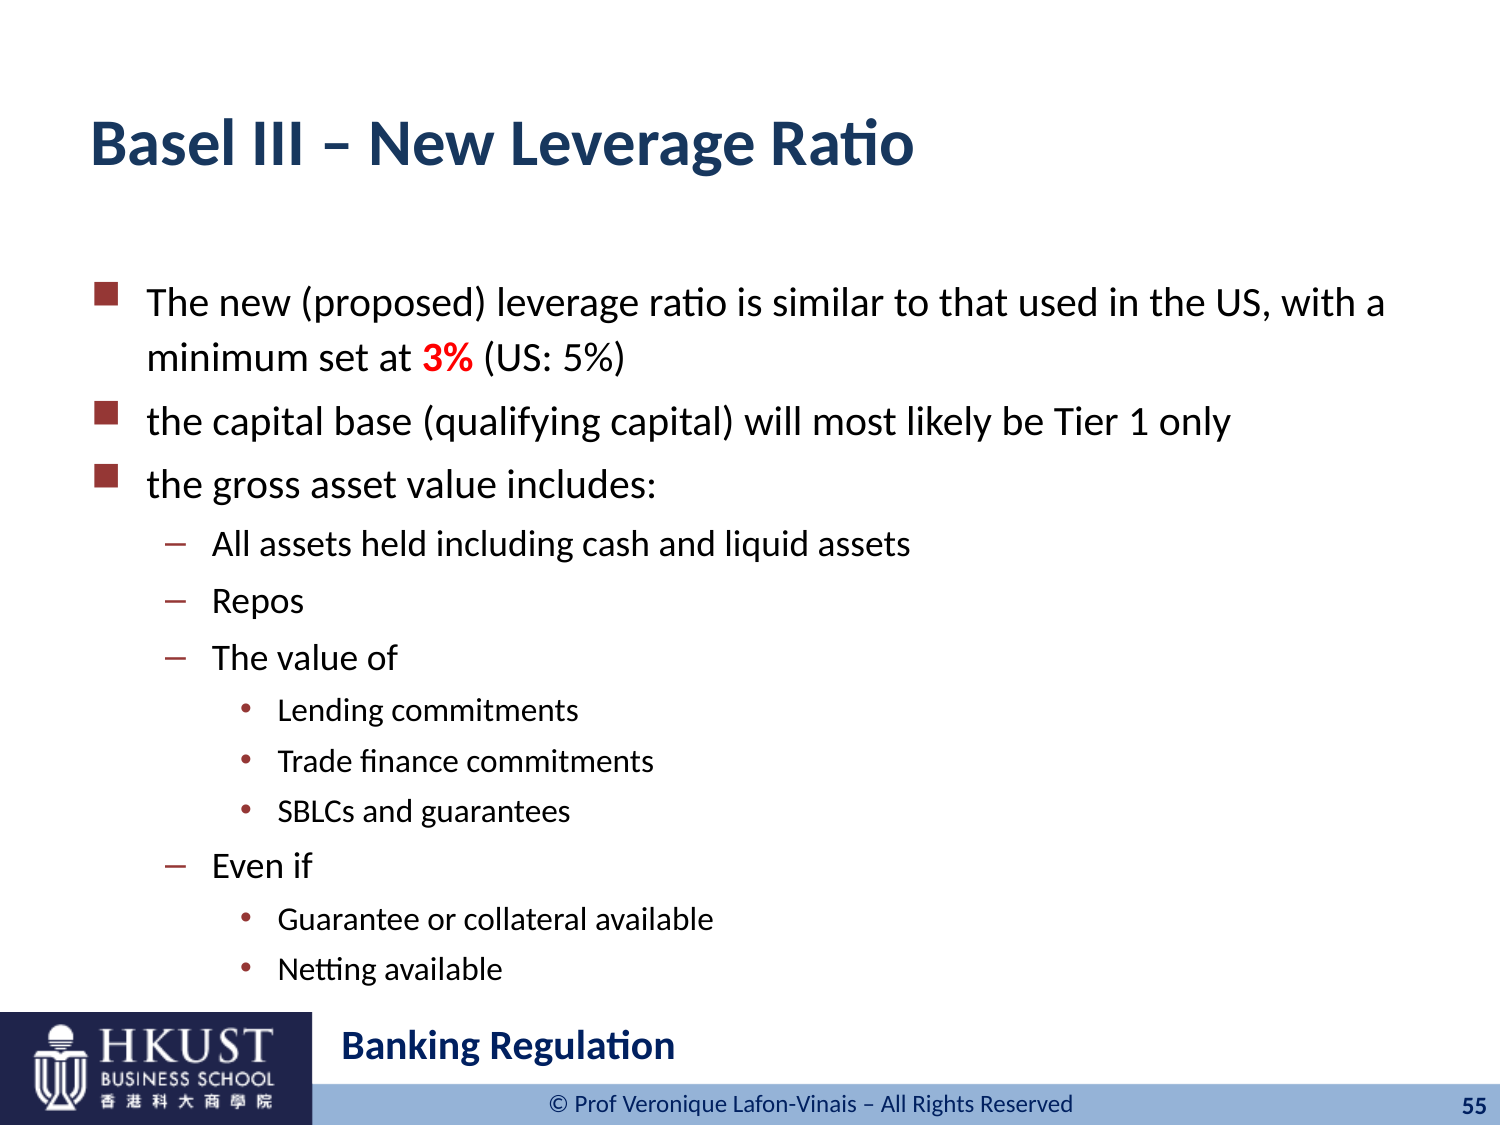

# Basel III – New Leverage Ratio
The new (proposed) leverage ratio is similar to that used in the US, with a minimum set at 3% (US: 5%)
the capital base (qualifying capital) will most likely be Tier 1 only
the gross asset value includes:
All assets held including cash and liquid assets
Repos
The value of
Lending commitments
Trade finance commitments
SBLCs and guarantees
Even if
Guarantee or collateral available
Netting available

Banking Regulation
55